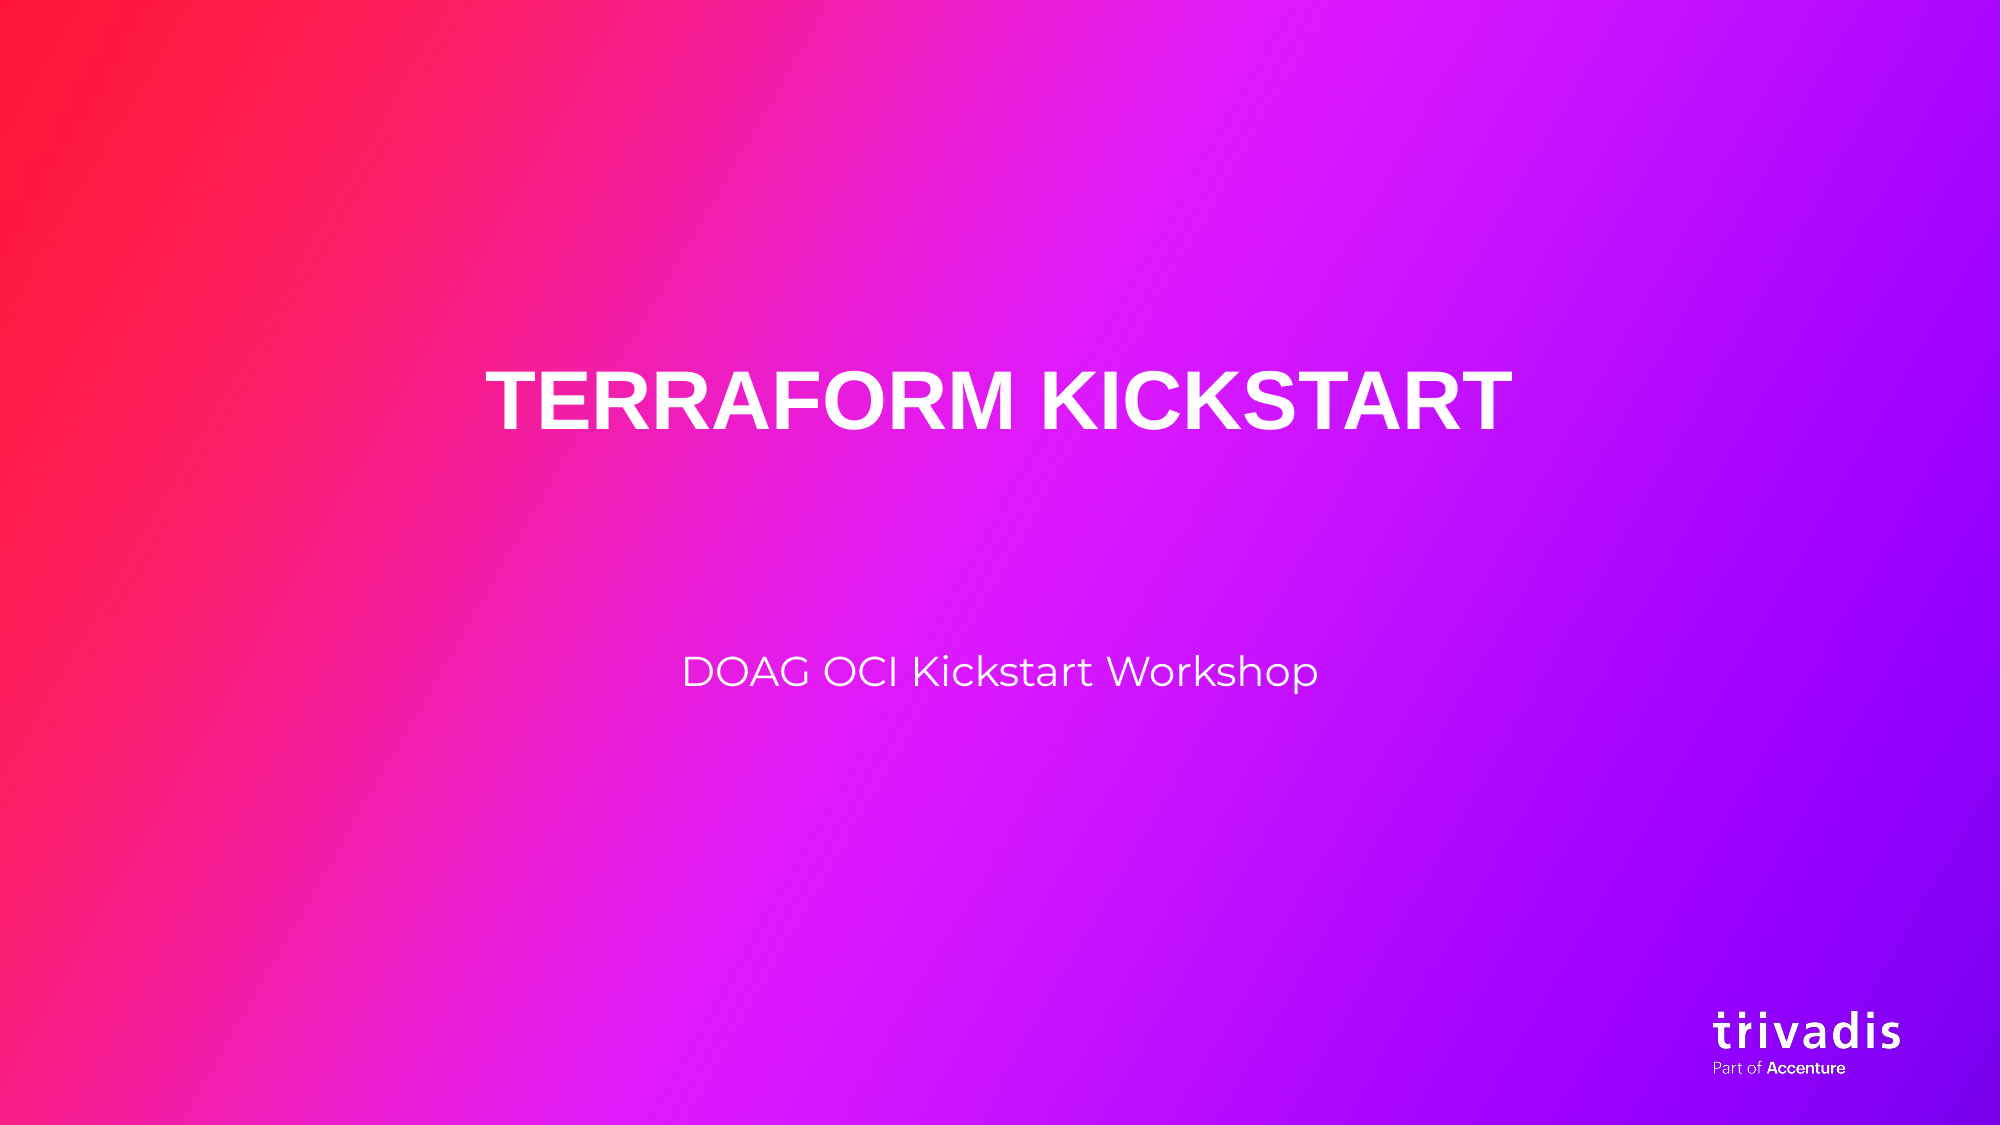

# Terraform Kickstart
DOAG OCI Kickstart Workshop